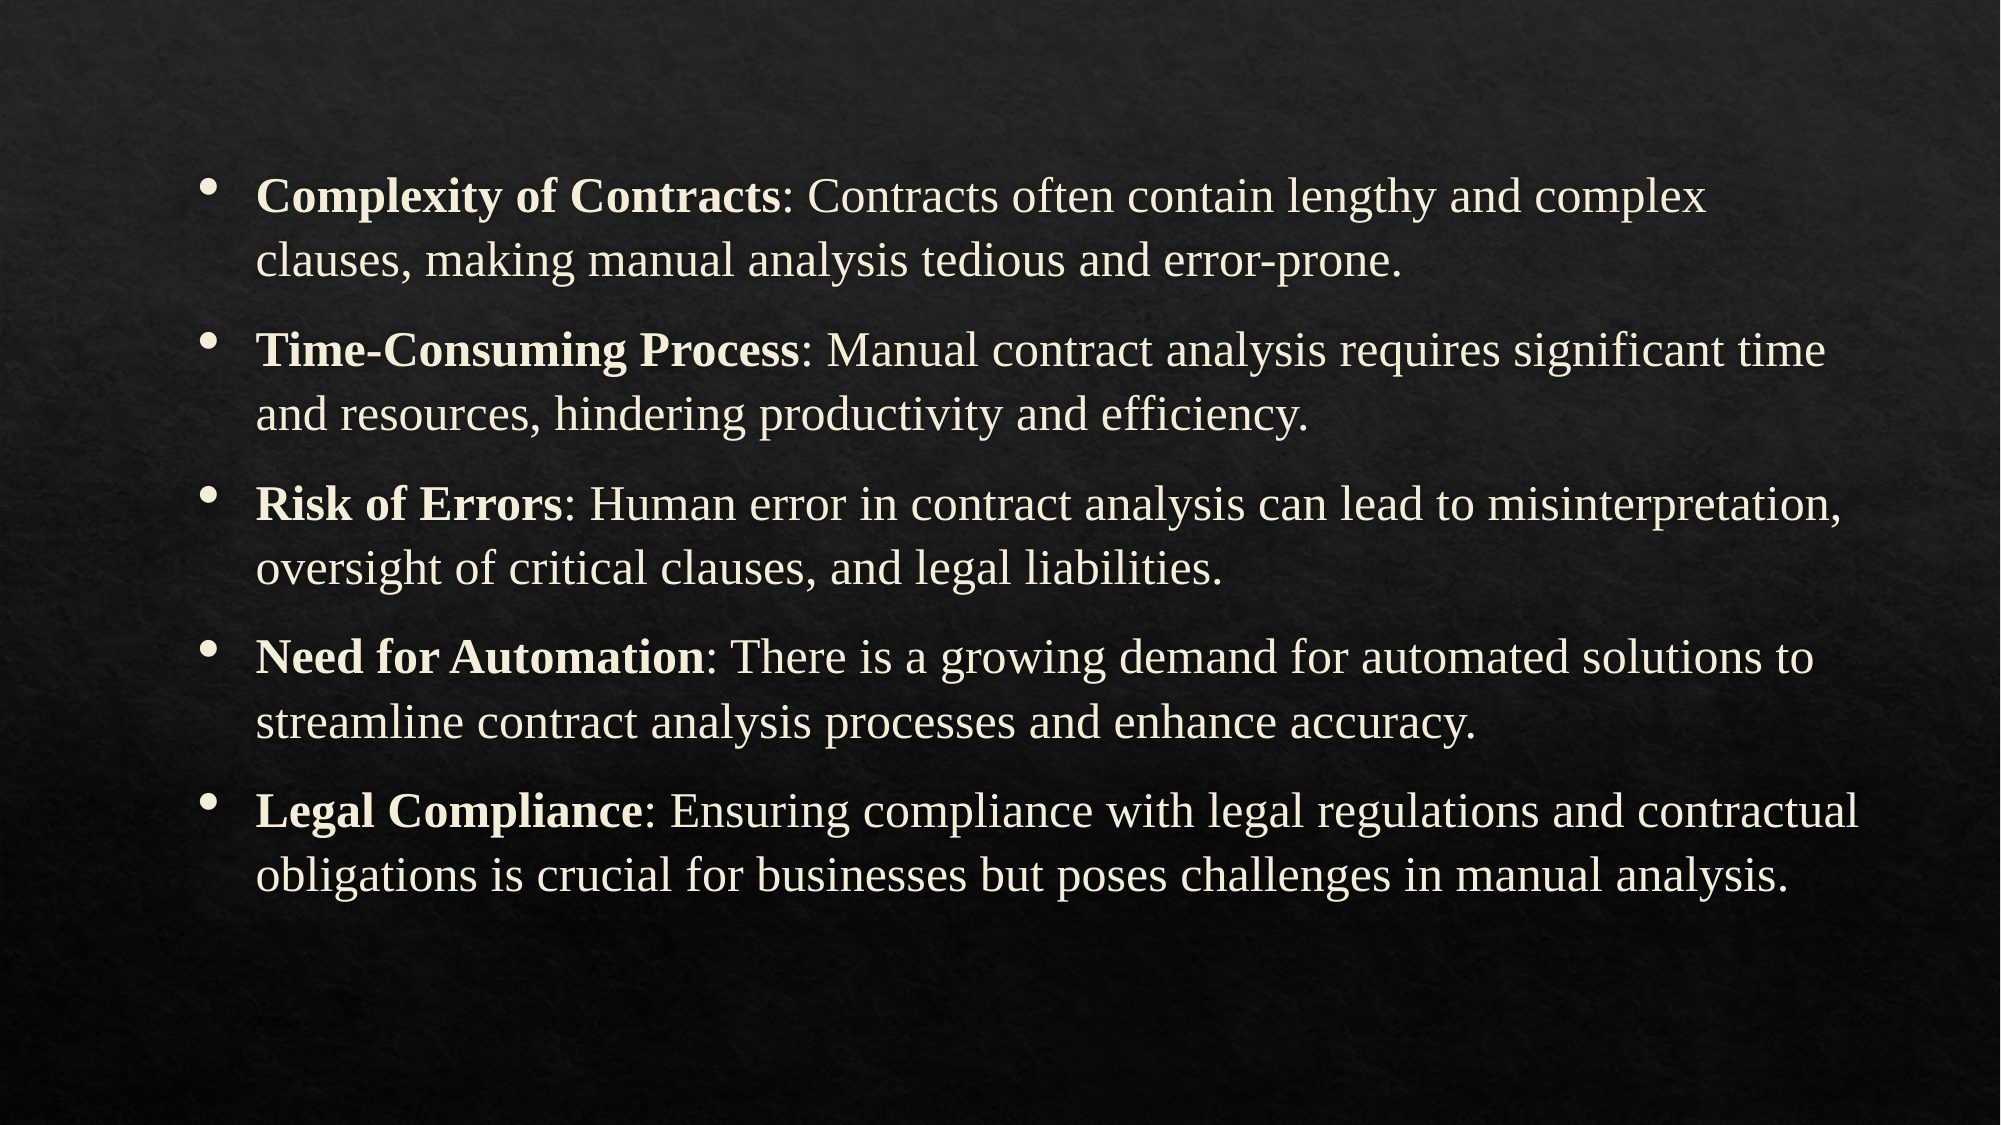

Complexity of Contracts: Contracts often contain lengthy and complex clauses, making manual analysis tedious and error-prone.
Time-Consuming Process: Manual contract analysis requires significant time and resources, hindering productivity and efficiency.
Risk of Errors: Human error in contract analysis can lead to misinterpretation, oversight of critical clauses, and legal liabilities.
Need for Automation: There is a growing demand for automated solutions to streamline contract analysis processes and enhance accuracy.
Legal Compliance: Ensuring compliance with legal regulations and contractual obligations is crucial for businesses but poses challenges in manual analysis.